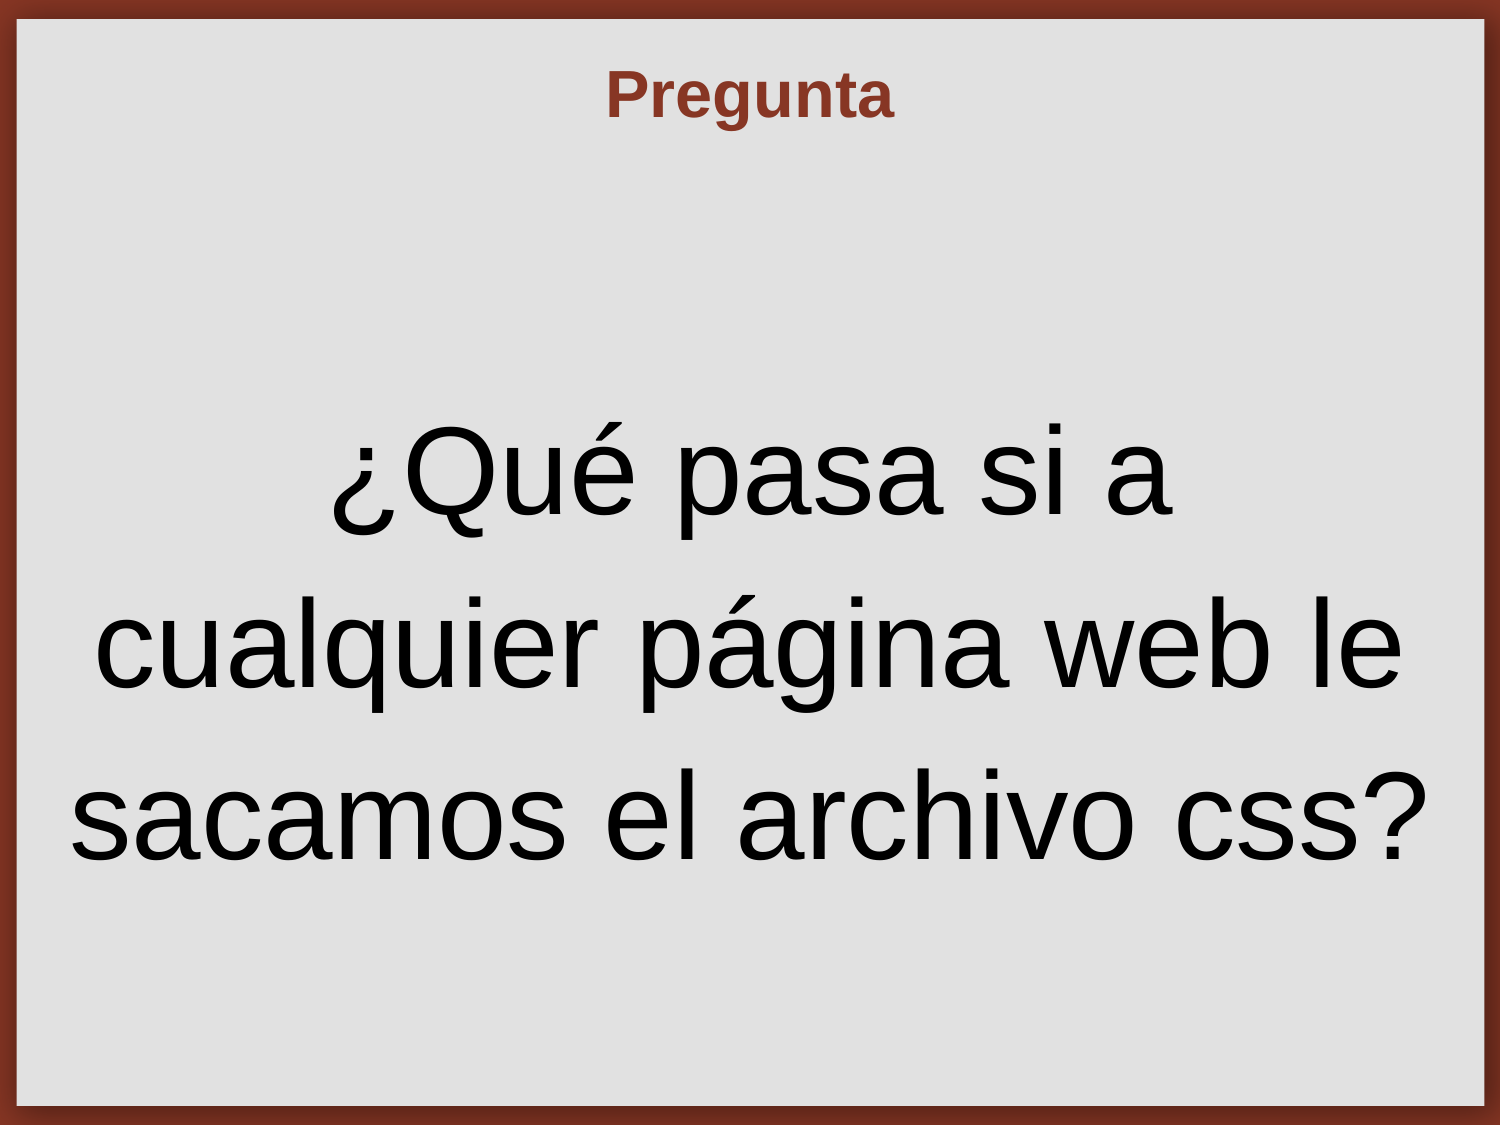

# Pregunta
¿Qué pasa si a cualquier página web le sacamos el archivo css?